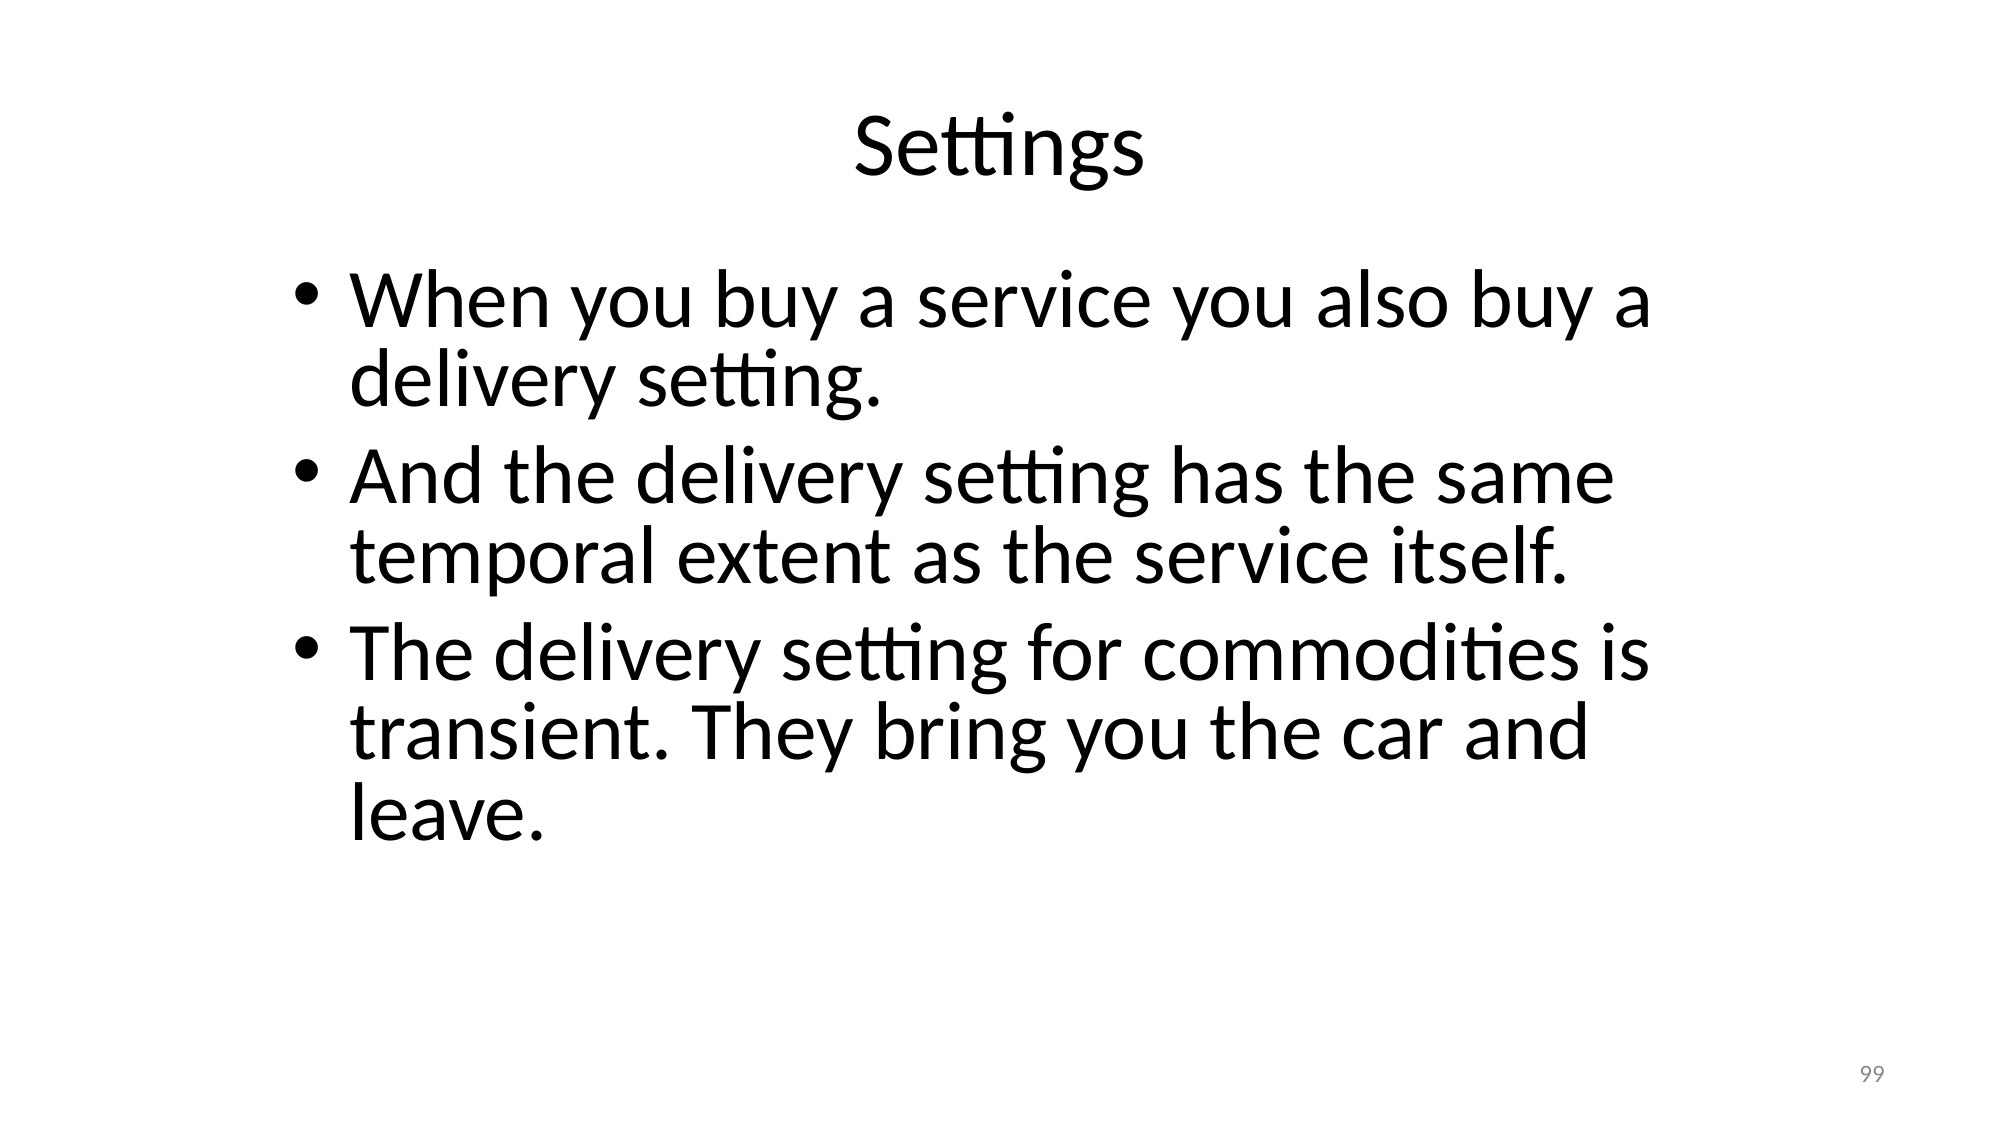

# Settings
When you buy a service you also buy a delivery setting.
And the delivery setting has the same temporal extent as the service itself.
The delivery setting for commodities is transient. They bring you the car and leave.

99